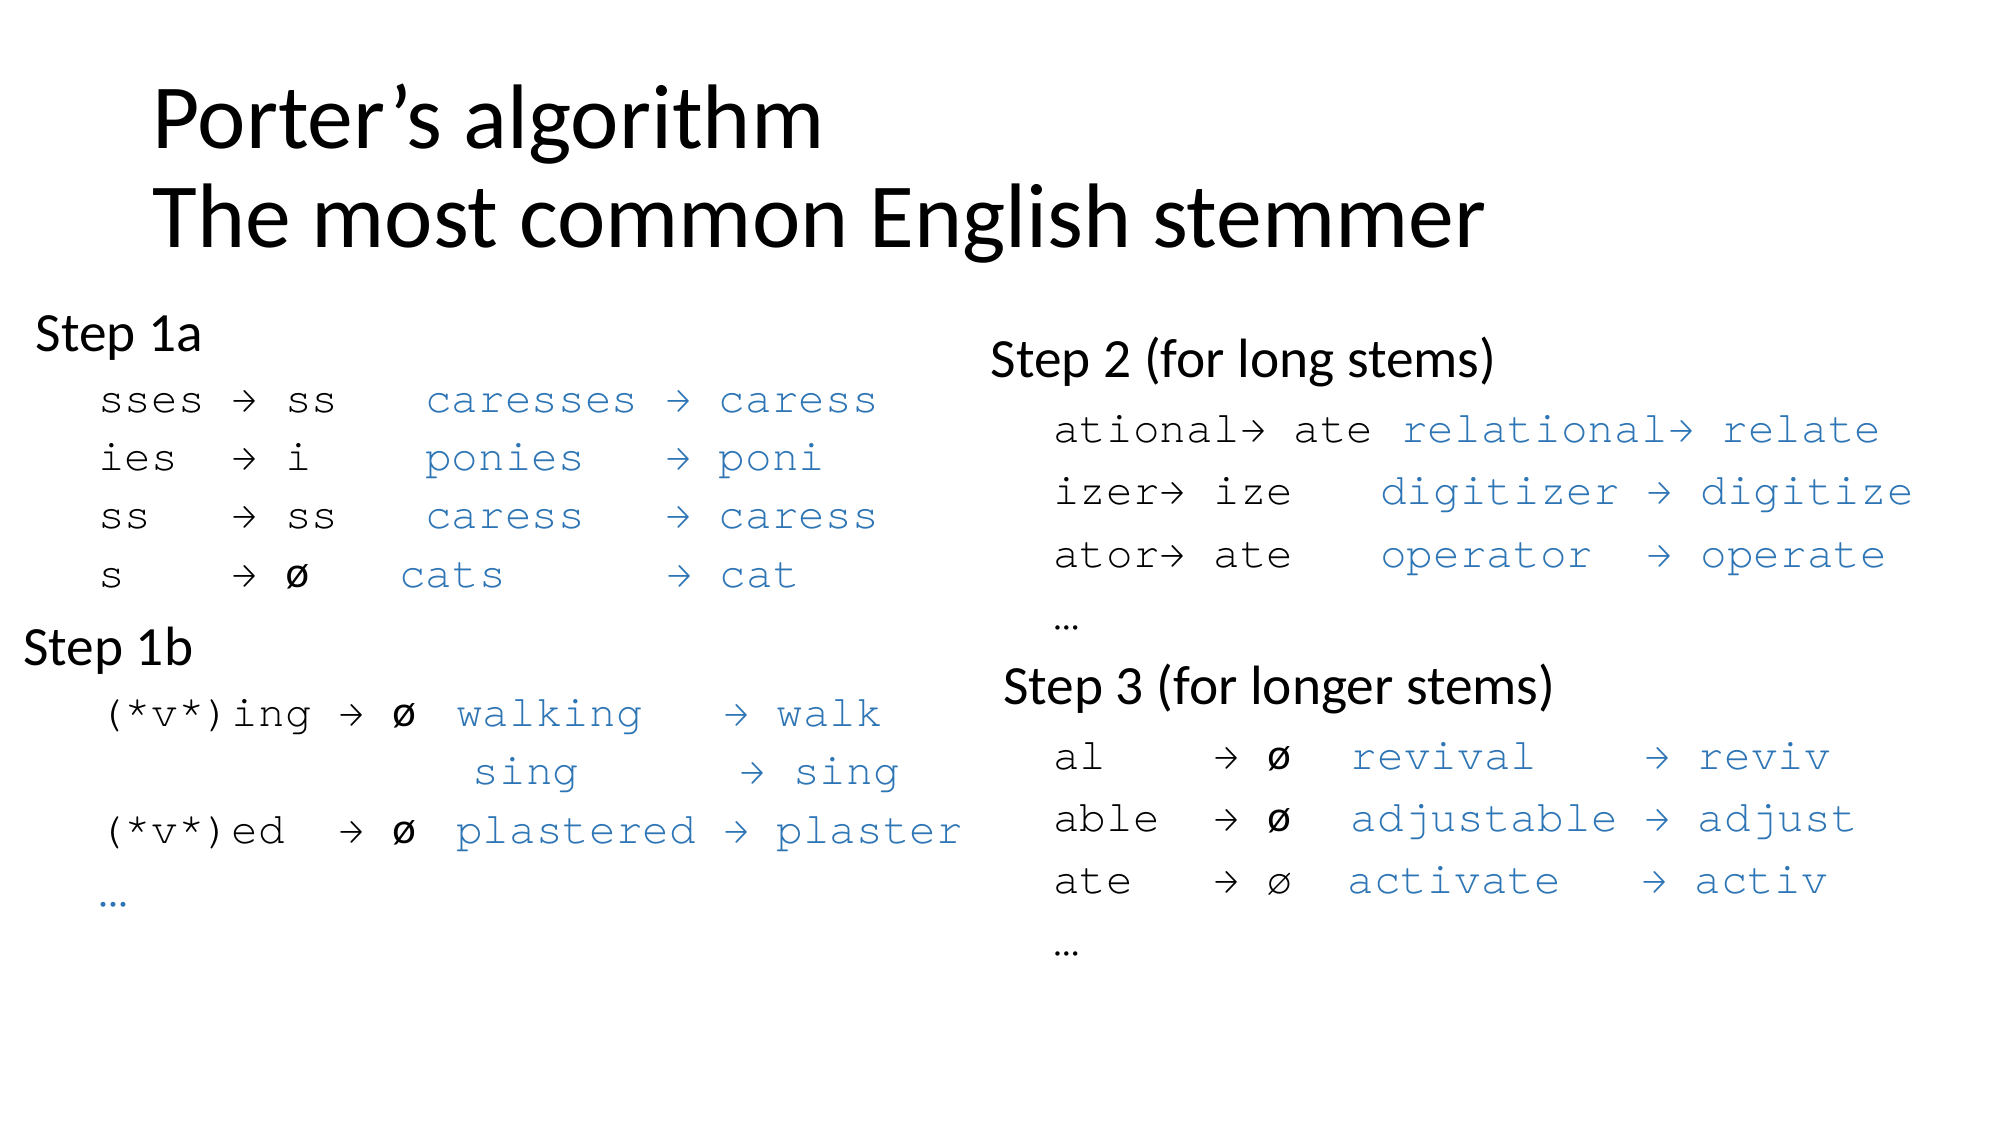

# Porter’s algorithm The most common English stemmer
   Step 1a
sses → ss	 caresses → caress
ies  → i	 ponies   → poni
ss   → ss	 caress   → caress
s    → ø         cats      → cat
  Step 1b
(*v*)ing → ø    walking   → walk
              sing      → sing
(*v*)ed  → ø    plastered → plaster
…

   Step 2 (for long stems)
ational→ ate relational→ relate
izer→ ize	 digitizer → digitize
ator→ ate	 operator  → operate
…
    Step 3 (for longer stems)
al    → ø      revival    → reviv
able  → ø      adjustable → adjust
ate   → ø  activate   → activ
…